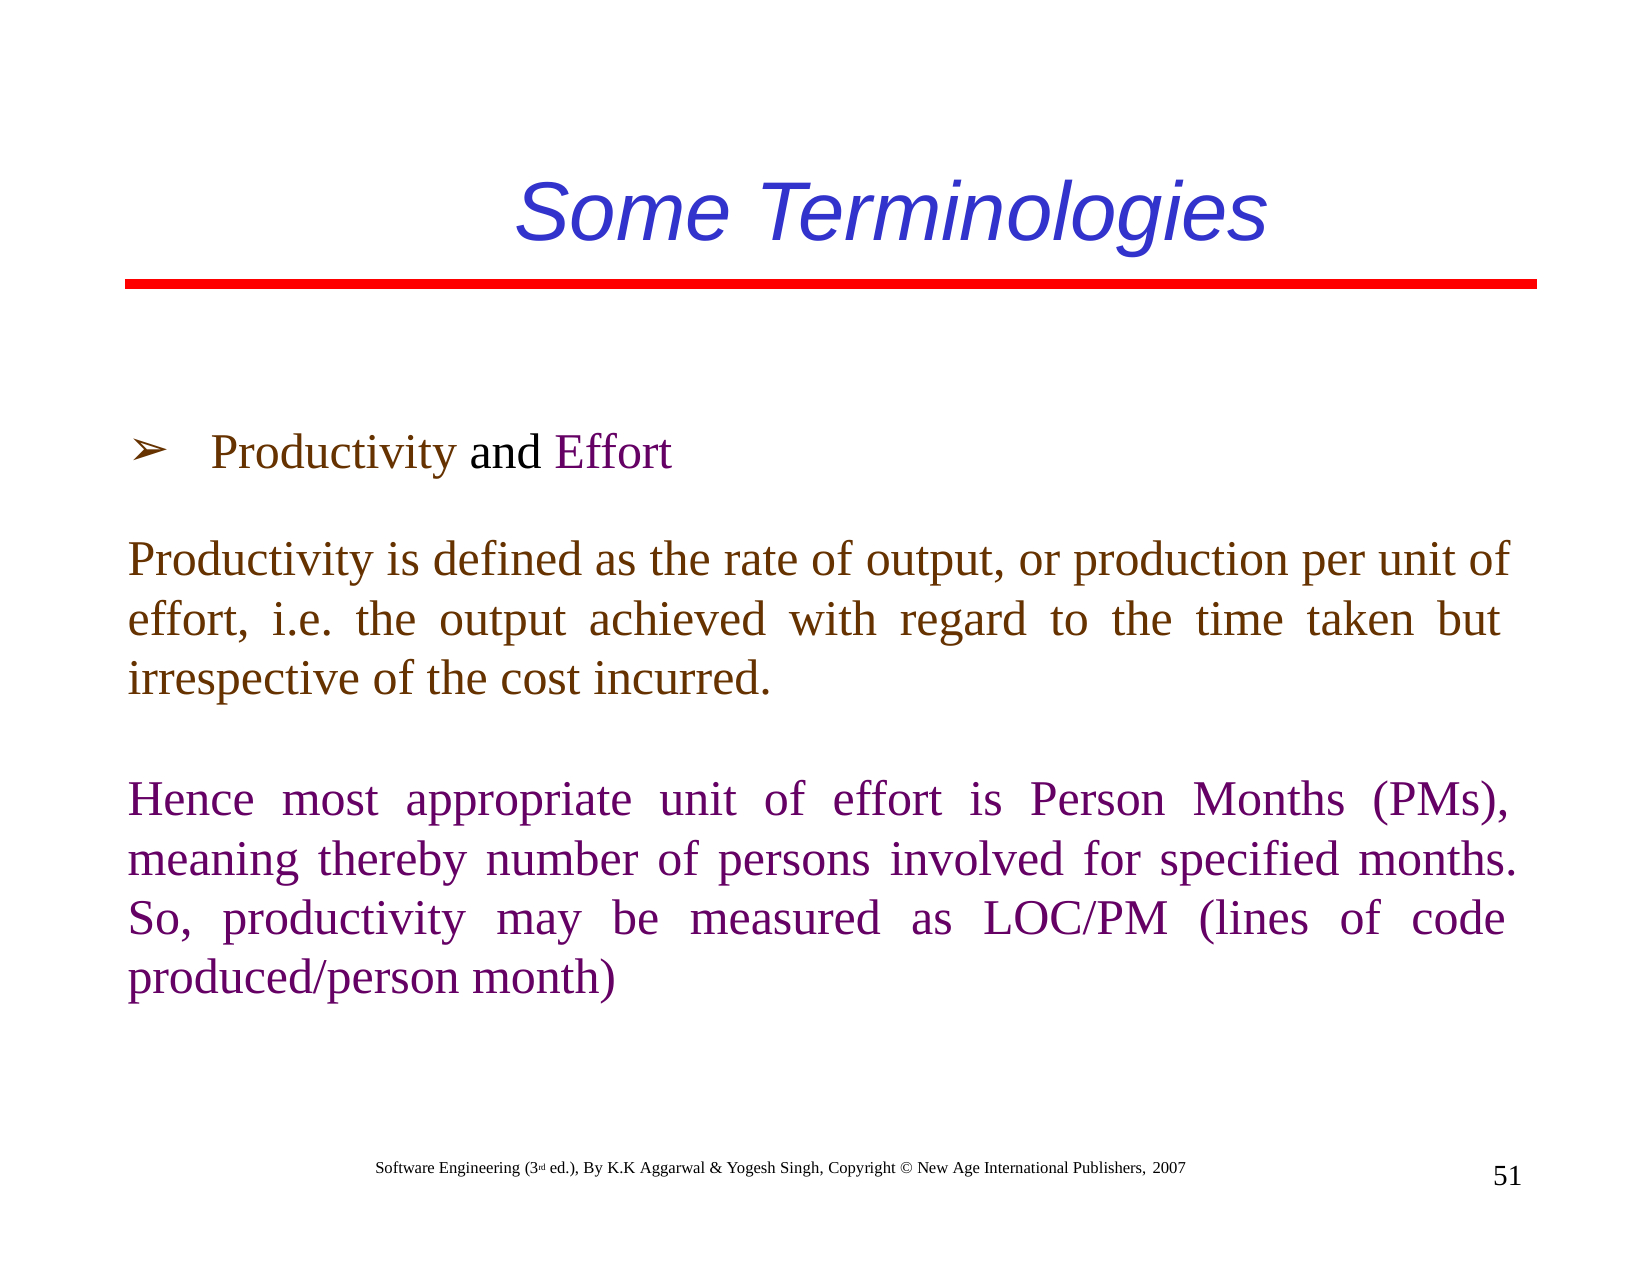

# Some Terminologies

Productivity and Effort

Productivity is defined as the rate of output, or production per unit of  effort, i.e. the output achieved with regard to the time taken but  irrespective of the cost incurred.

Hence most appropriate unit of effort is Person Months (PMs),  meaning thereby number of persons involved for specified months.  So, productivity may be measured as LOC/PM (lines of code  produced/person month)
Software Engineering (3rd  ed.), By K.K Aggarwal & Yogesh Singh, Copyright © New Age International Publishers, 2007
51